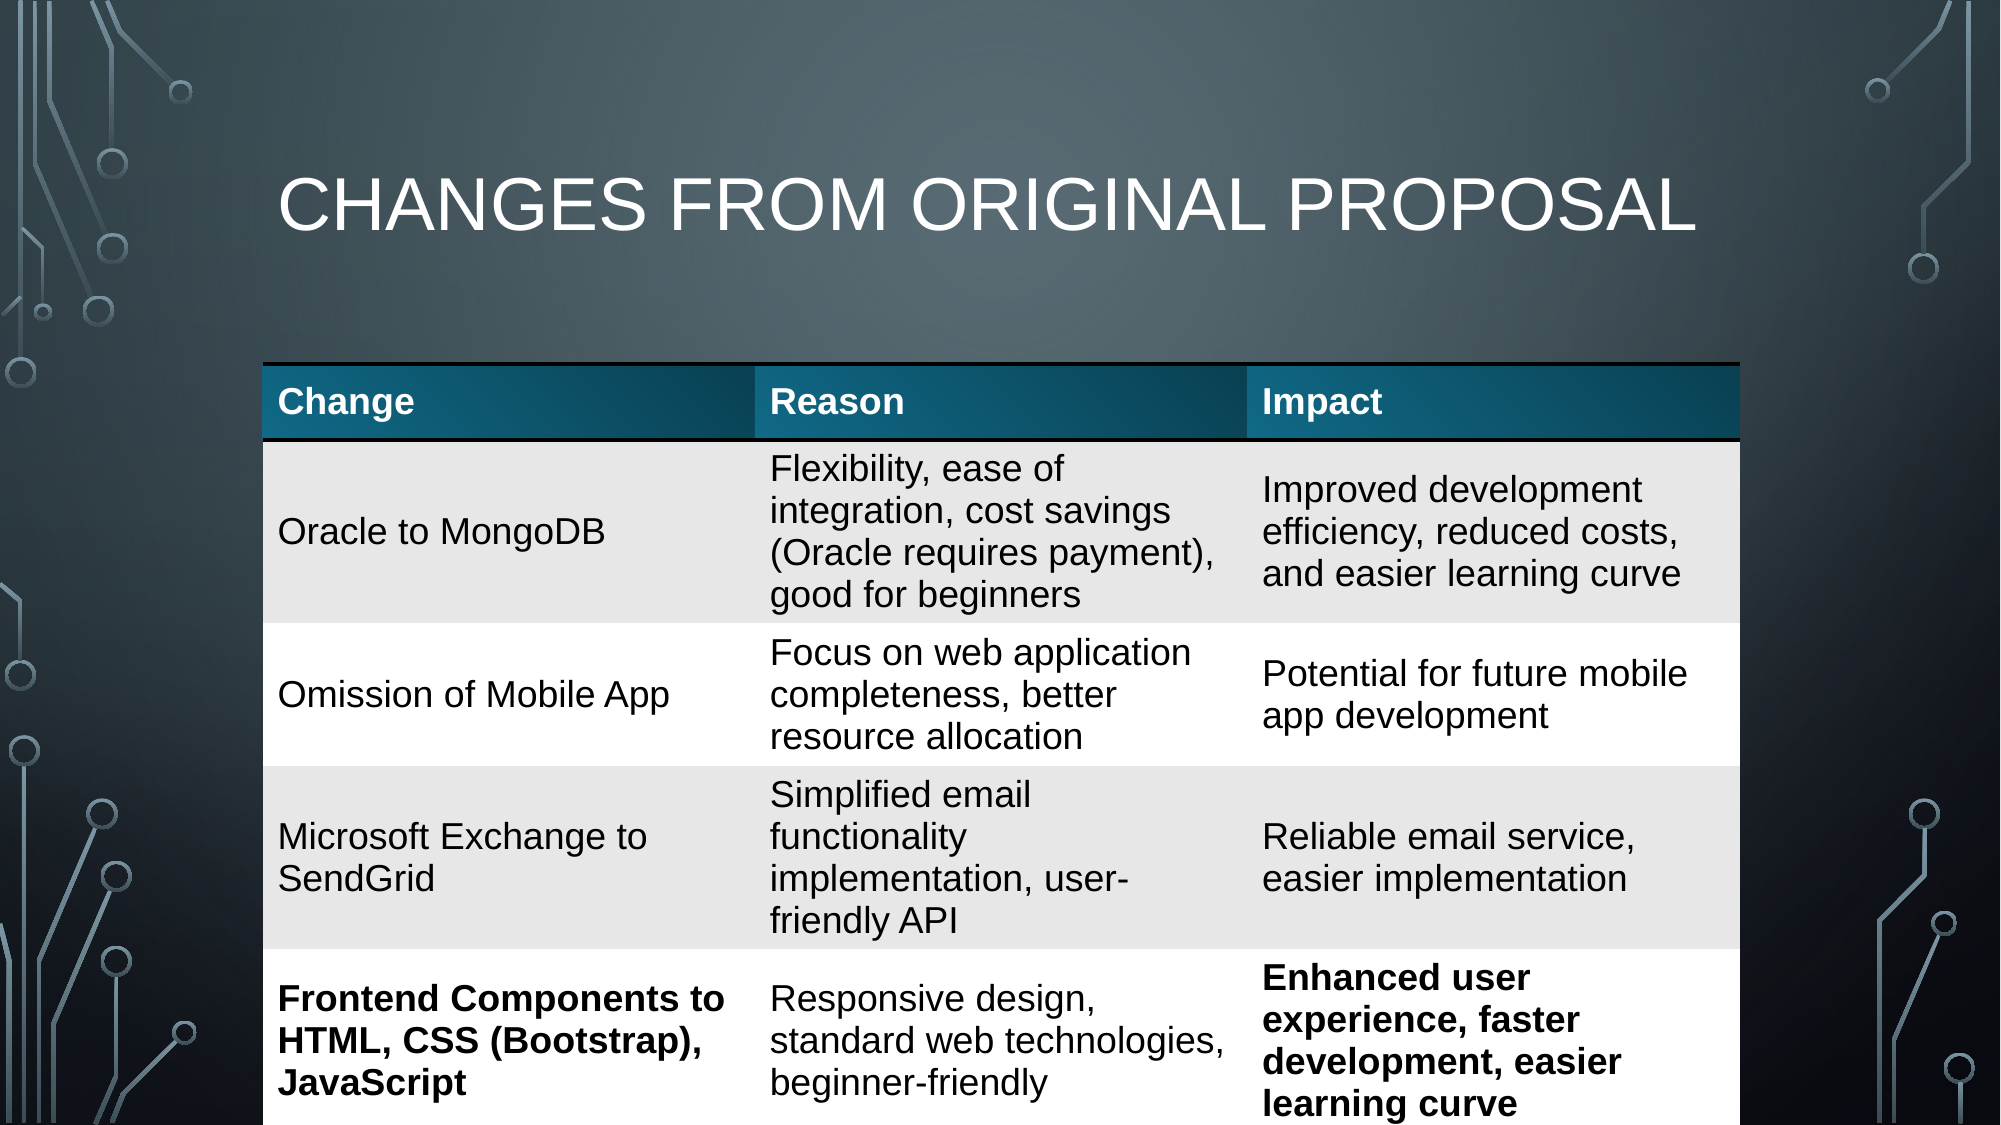

# Changes from original proposal
| Change | Reason | Impact |
| --- | --- | --- |
| Oracle to MongoDB | Flexibility, ease of integration, cost savings (Oracle requires payment), good for beginners | Improved development efficiency, reduced costs, and easier learning curve |
| Omission of Mobile App | Focus on web application completeness, better resource allocation | Potential for future mobile app development |
| Microsoft Exchange to SendGrid | Simplified email functionality implementation, user-friendly API | Reliable email service, easier implementation |
| Frontend Components to HTML, CSS (Bootstrap), JavaScript | Responsive design, standard web technologies, beginner-friendly | Enhanced user experience, faster development, easier learning curve |